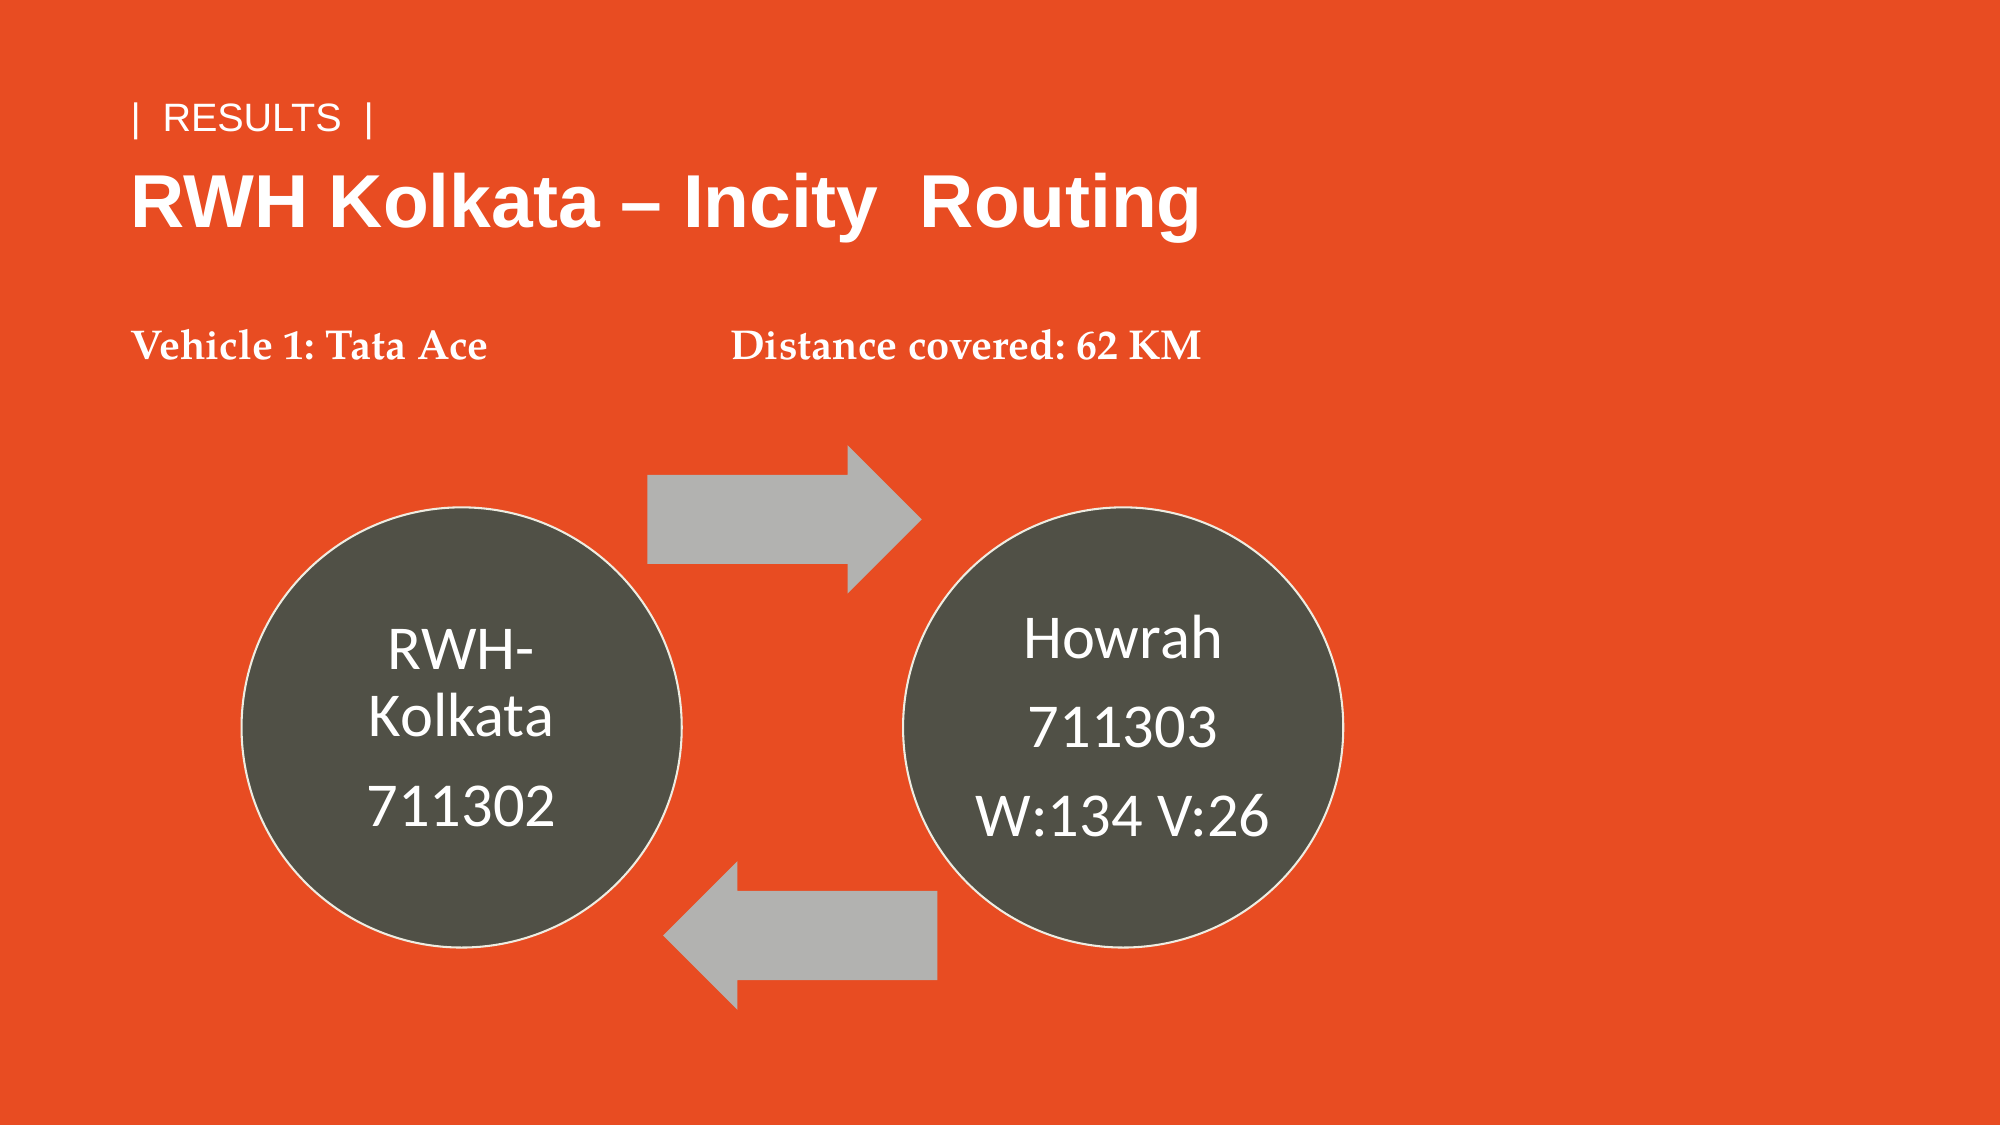

|  RESULTS  |
RWH Kolkata – Incity  Routing
Vehicle 1: Tata Ace 		Distance covered: 62 KM
RWH-Kolkata
711302

Howrah
711303
W:134 V:26